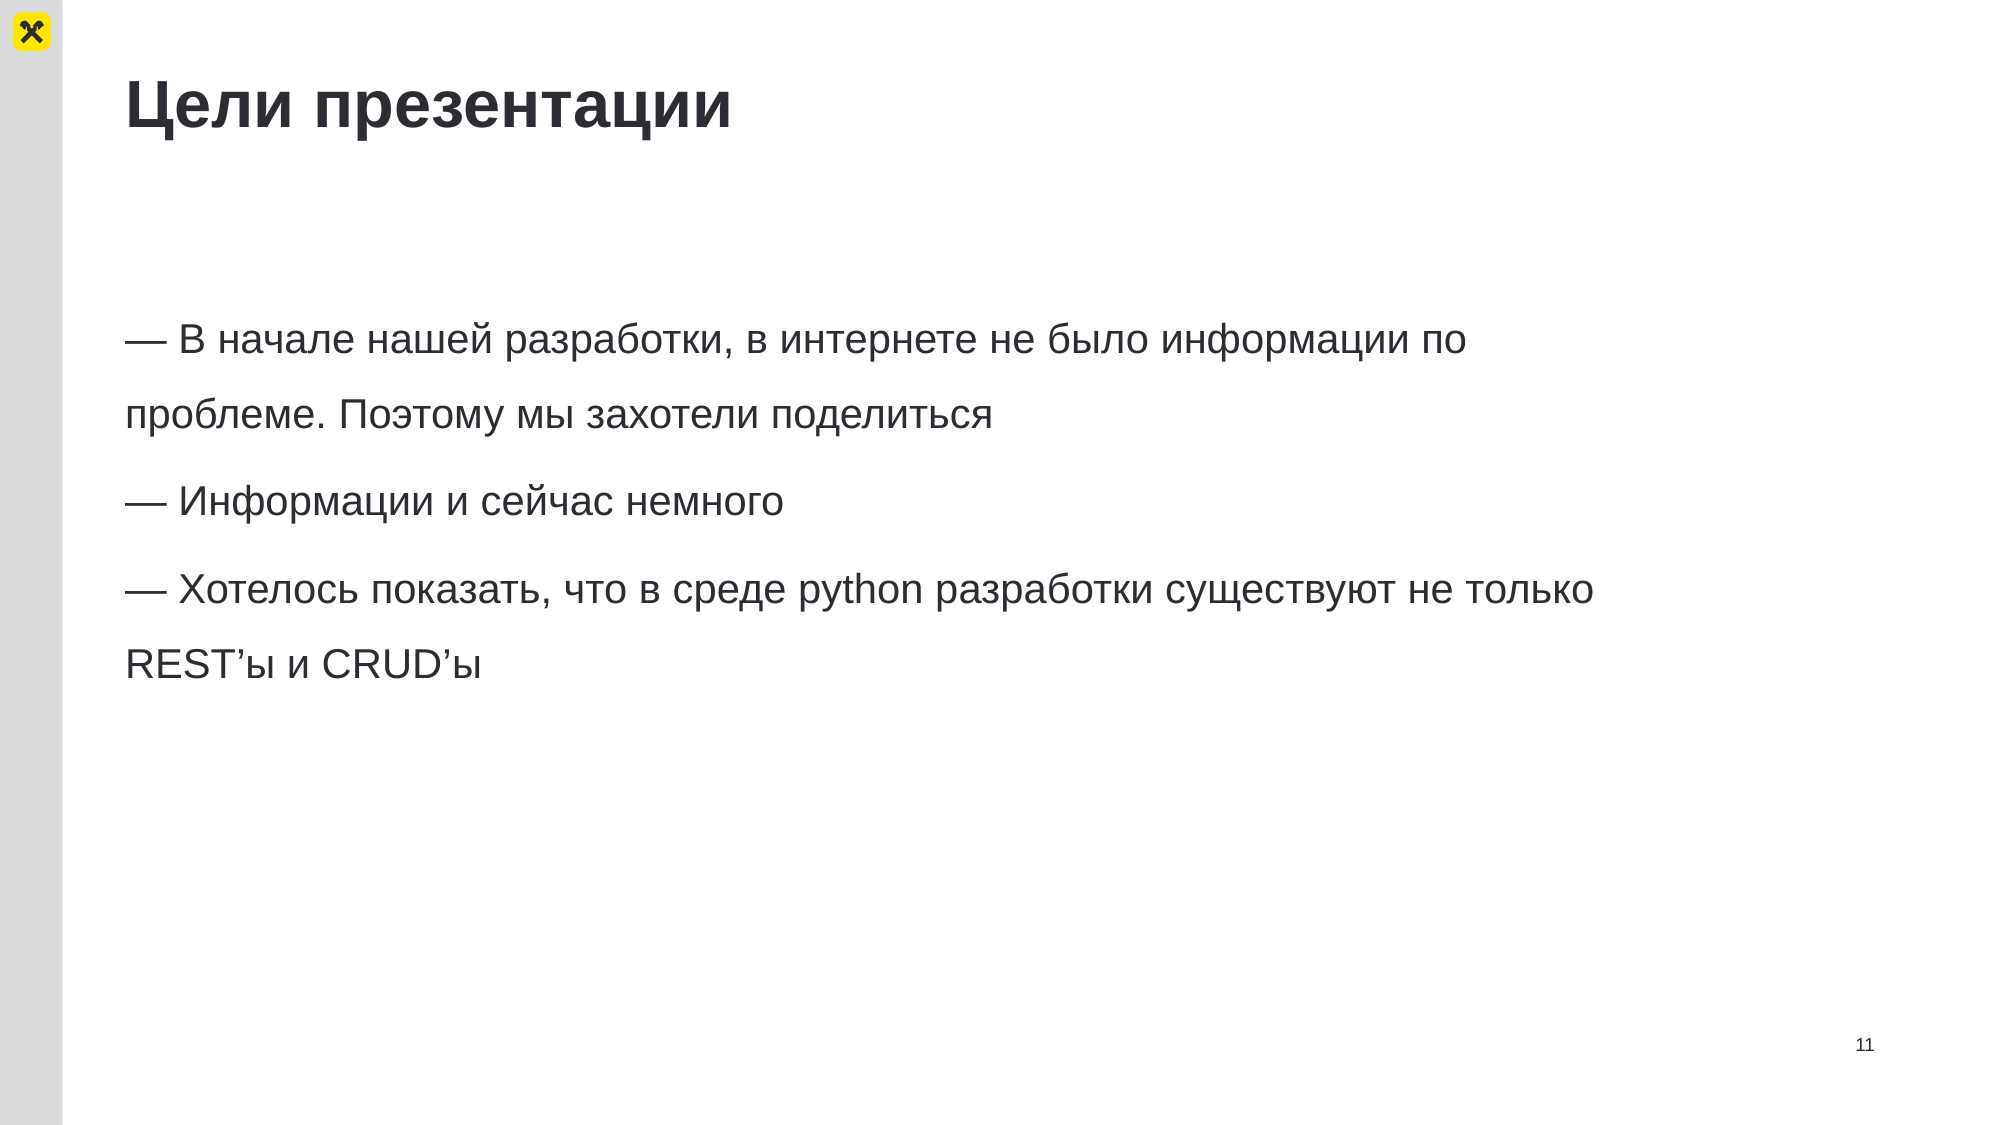

# Цели презентации
— В начале нашей разработки, в интернете не было информации по проблеме. Поэтому мы захотели поделиться
— Информации и сейчас немного
— Хотелось показать, что в среде python разработки существуют не только REST’ы и CRUD’ы
11